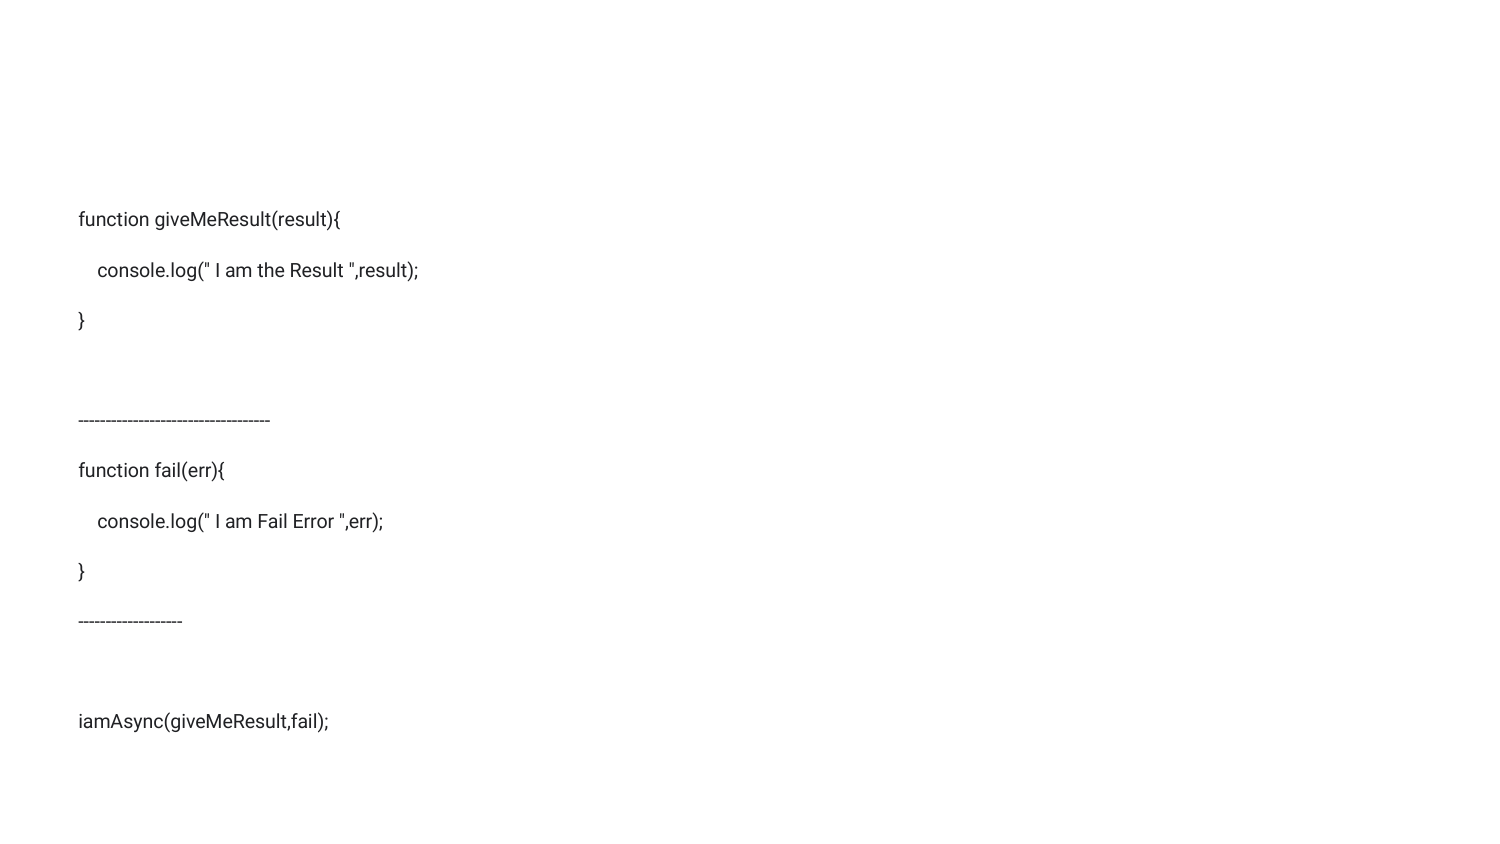

#
function giveMeResult(result){
    console.log(" I am the Result ",result);
}

-----------------------------------
function fail(err){
    console.log(" I am Fail Error ",err);
}
-------------------

iamAsync(giveMeResult,fail);